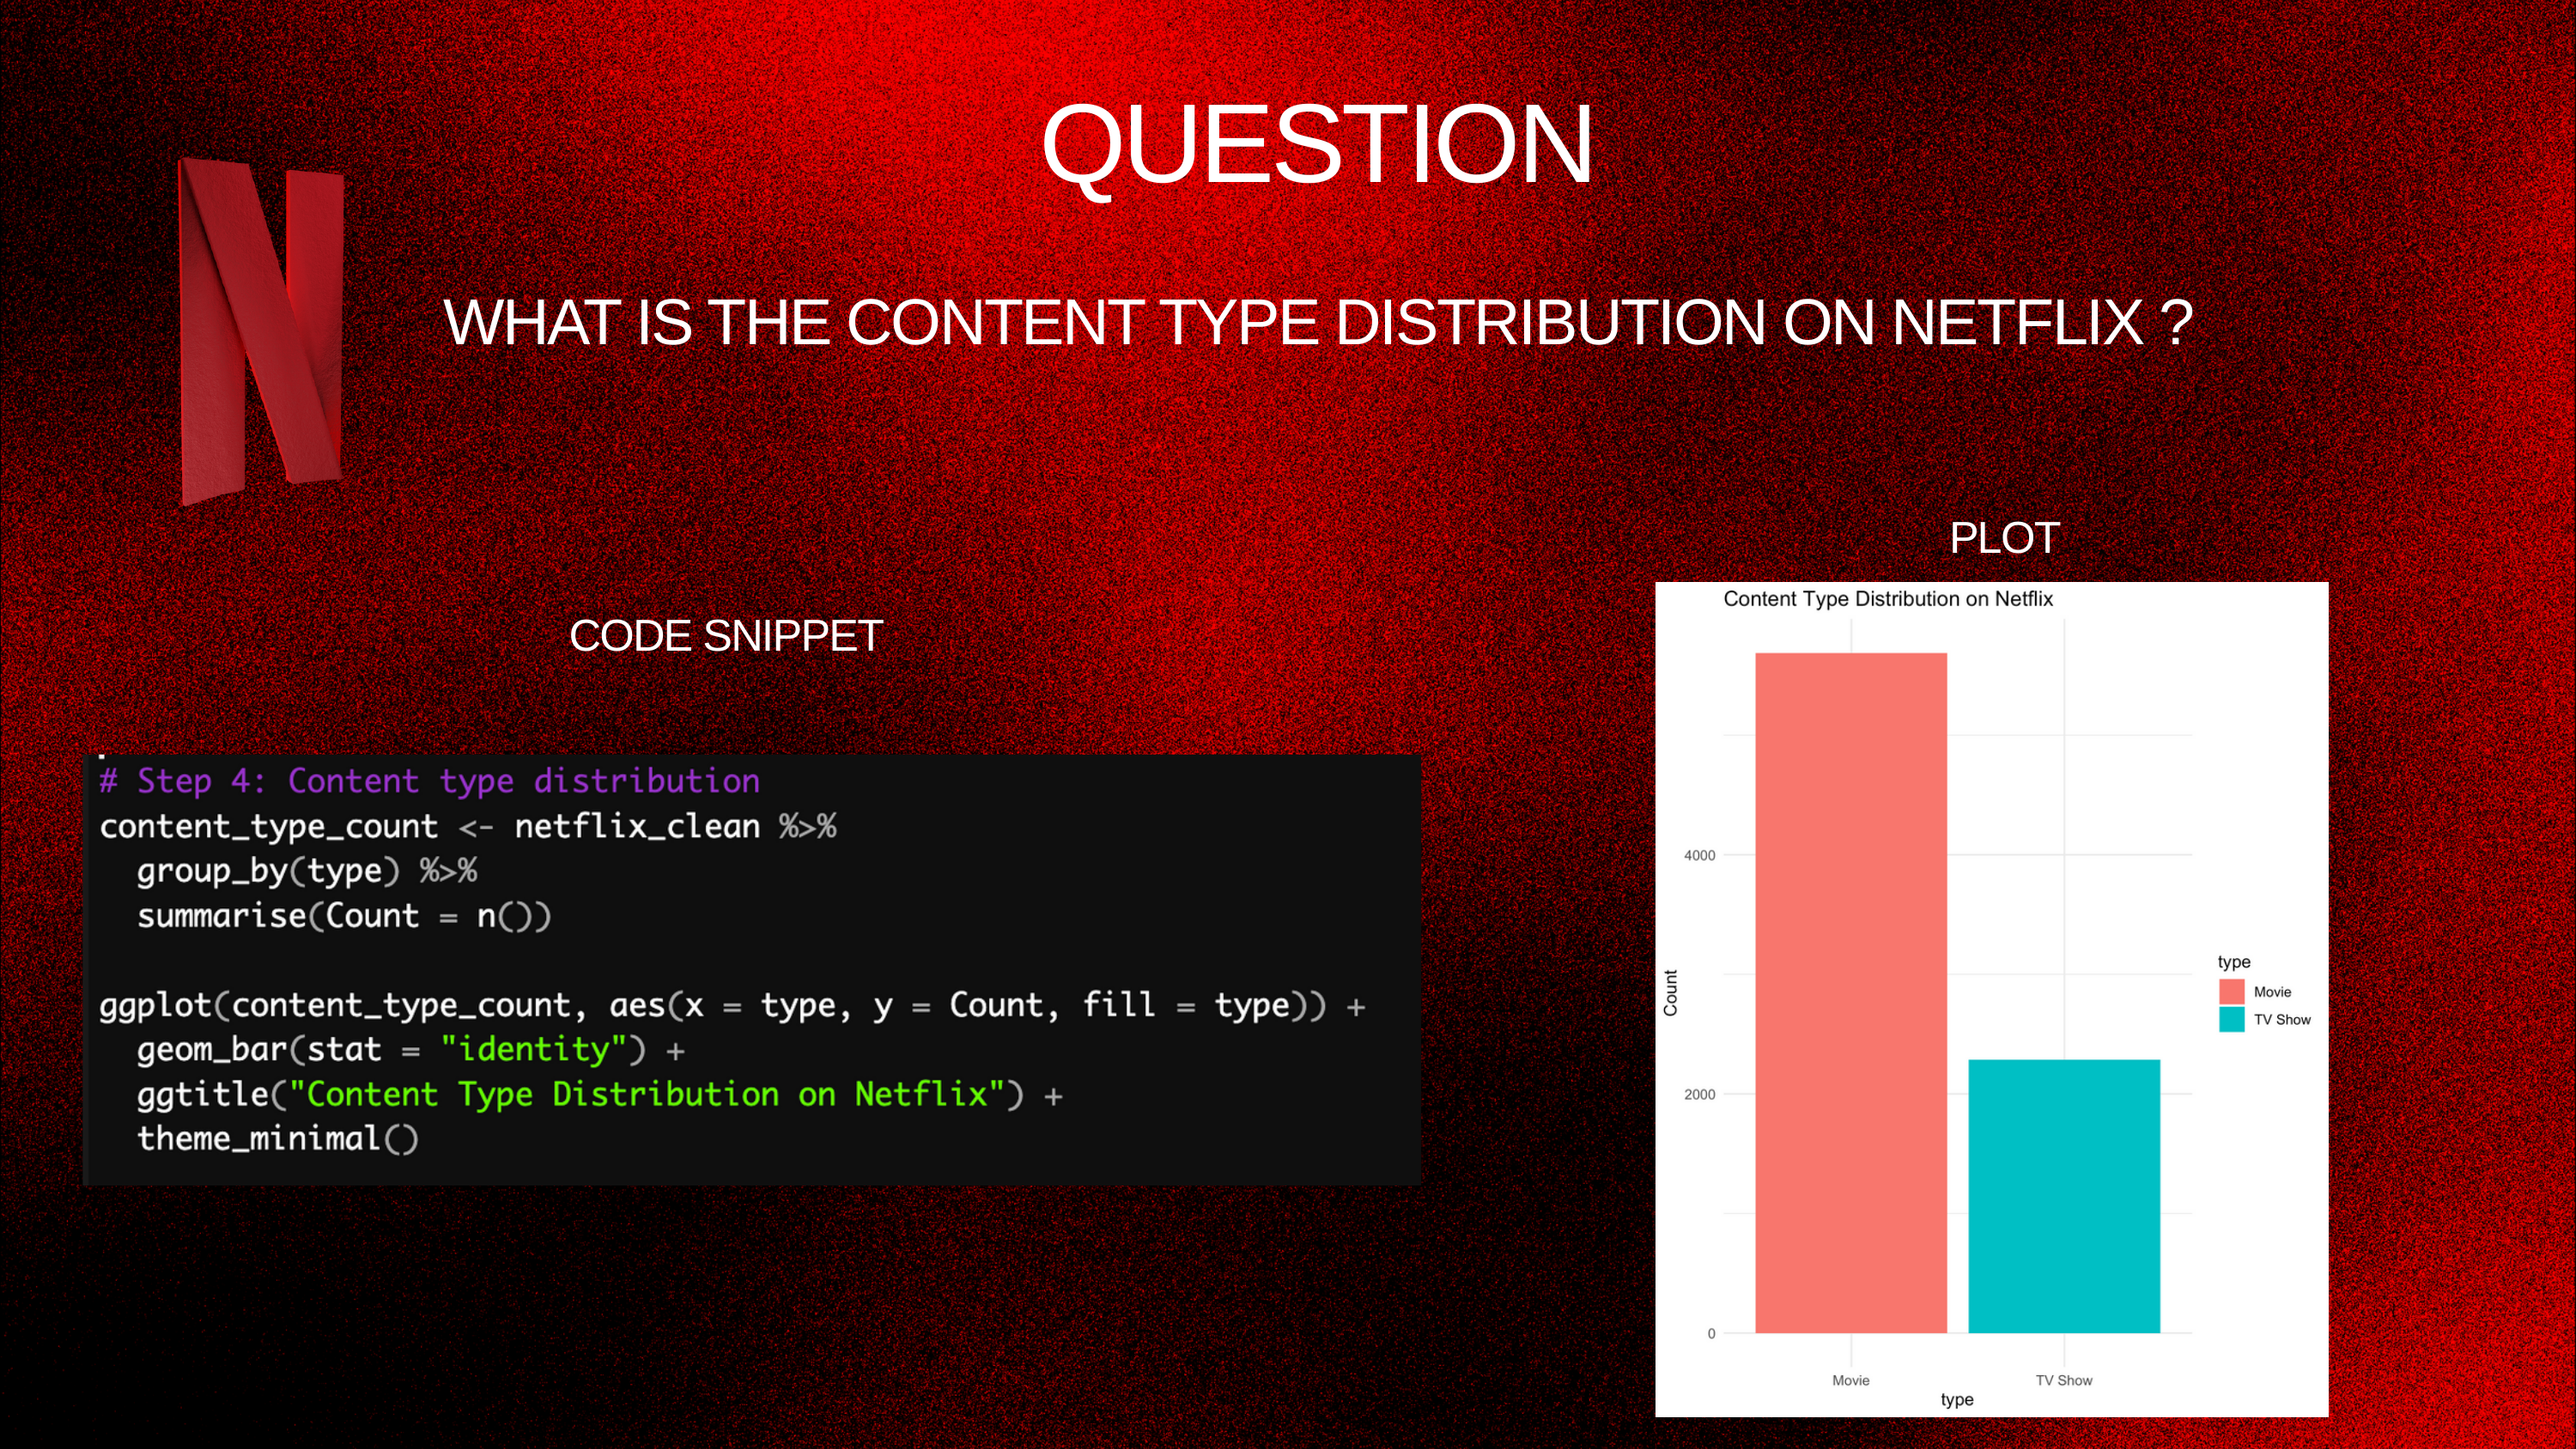

QUESTION

WHAT IS THE CONTENT TYPE DISTRIBUTION ON NETFLIX ?
PLOT

CODE SNIPPET